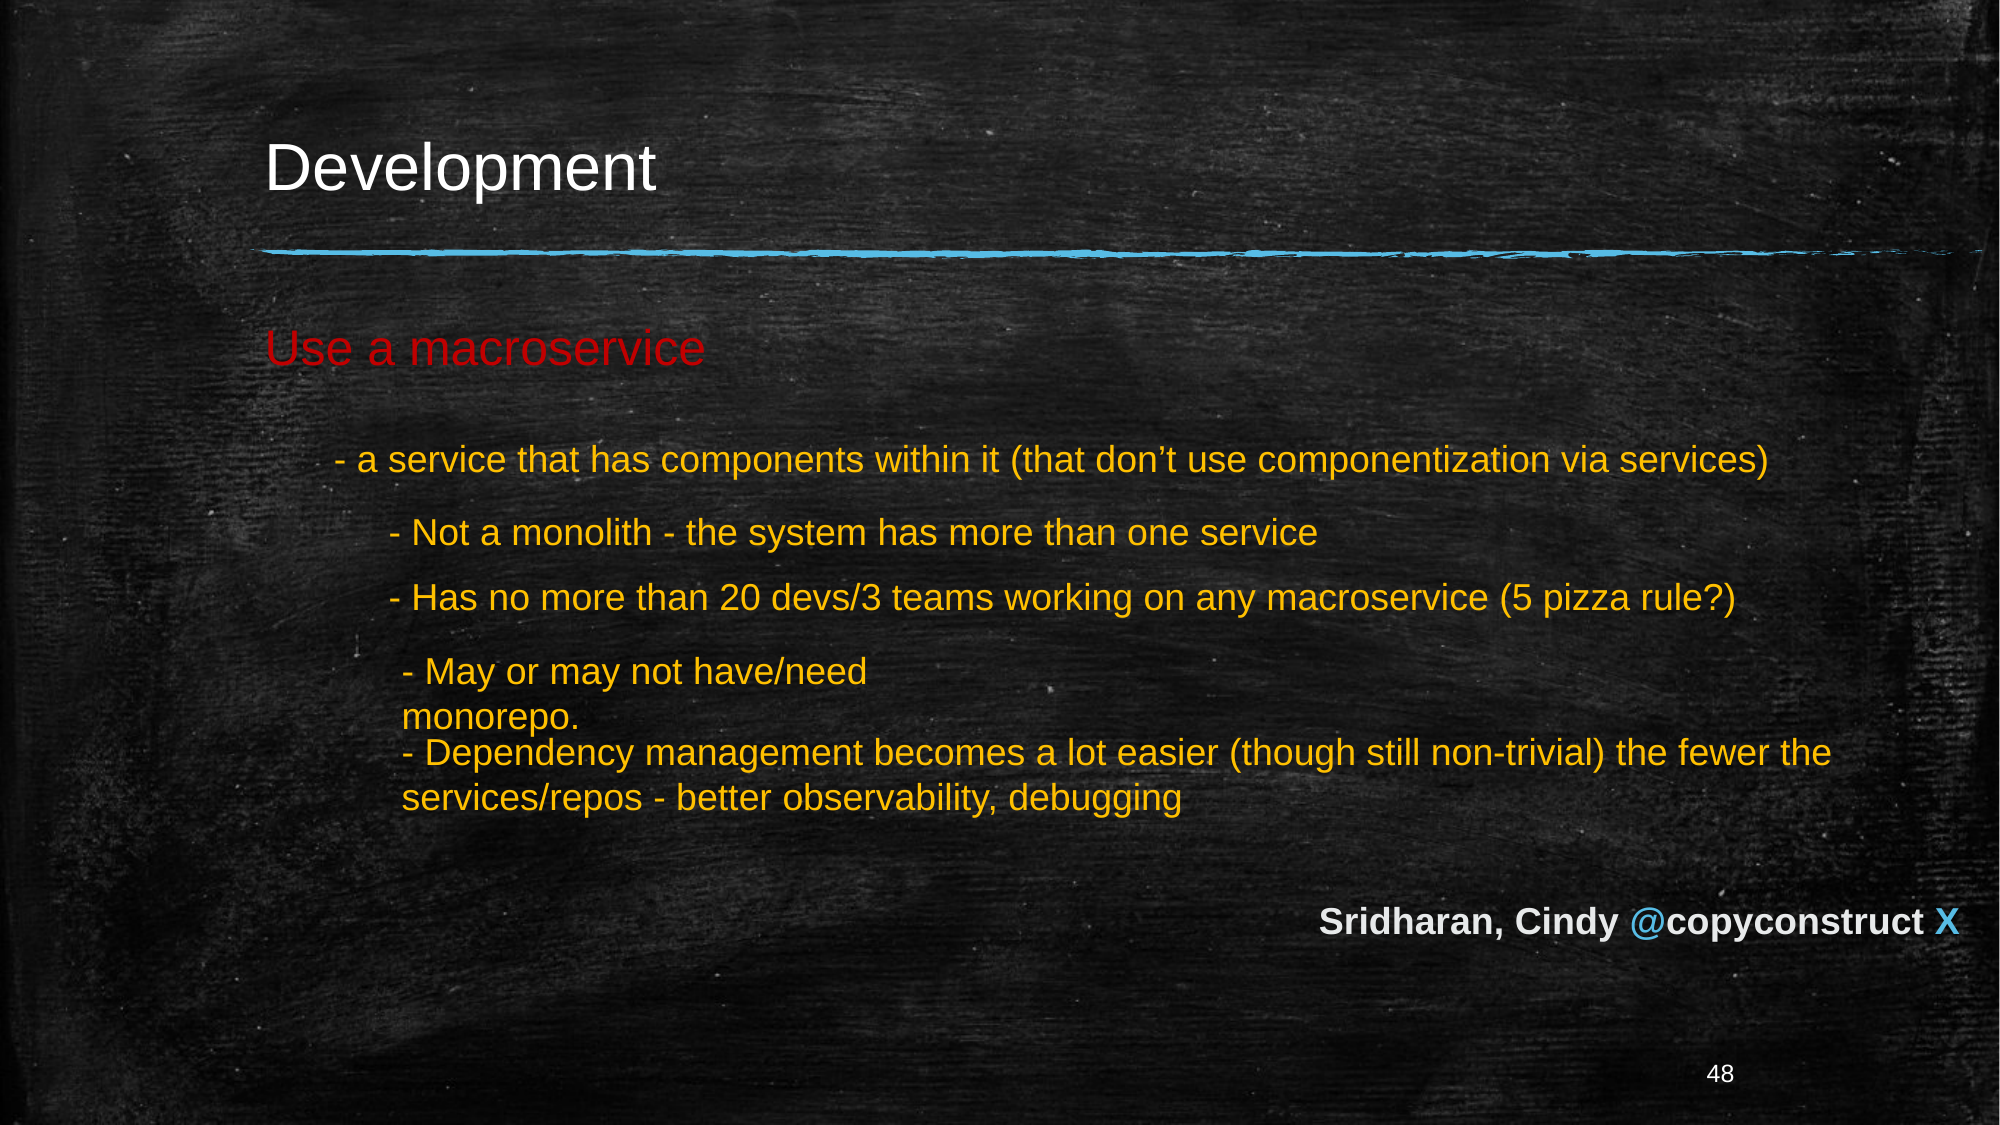

# Development
Use a macroservice
- a service that has components within it (that don’t use componentization via services)
- Not a monolith - the system has more than one service
- Has no more than 20 devs/3 teams working on any macroservice (5 pizza rule?)
- May or may not have/need monorepo.
- Dependency management becomes a lot easier (though still non-trivial) the fewer the services/repos - better observability, debugging
Sridharan, Cindy @copyconstruct X
48